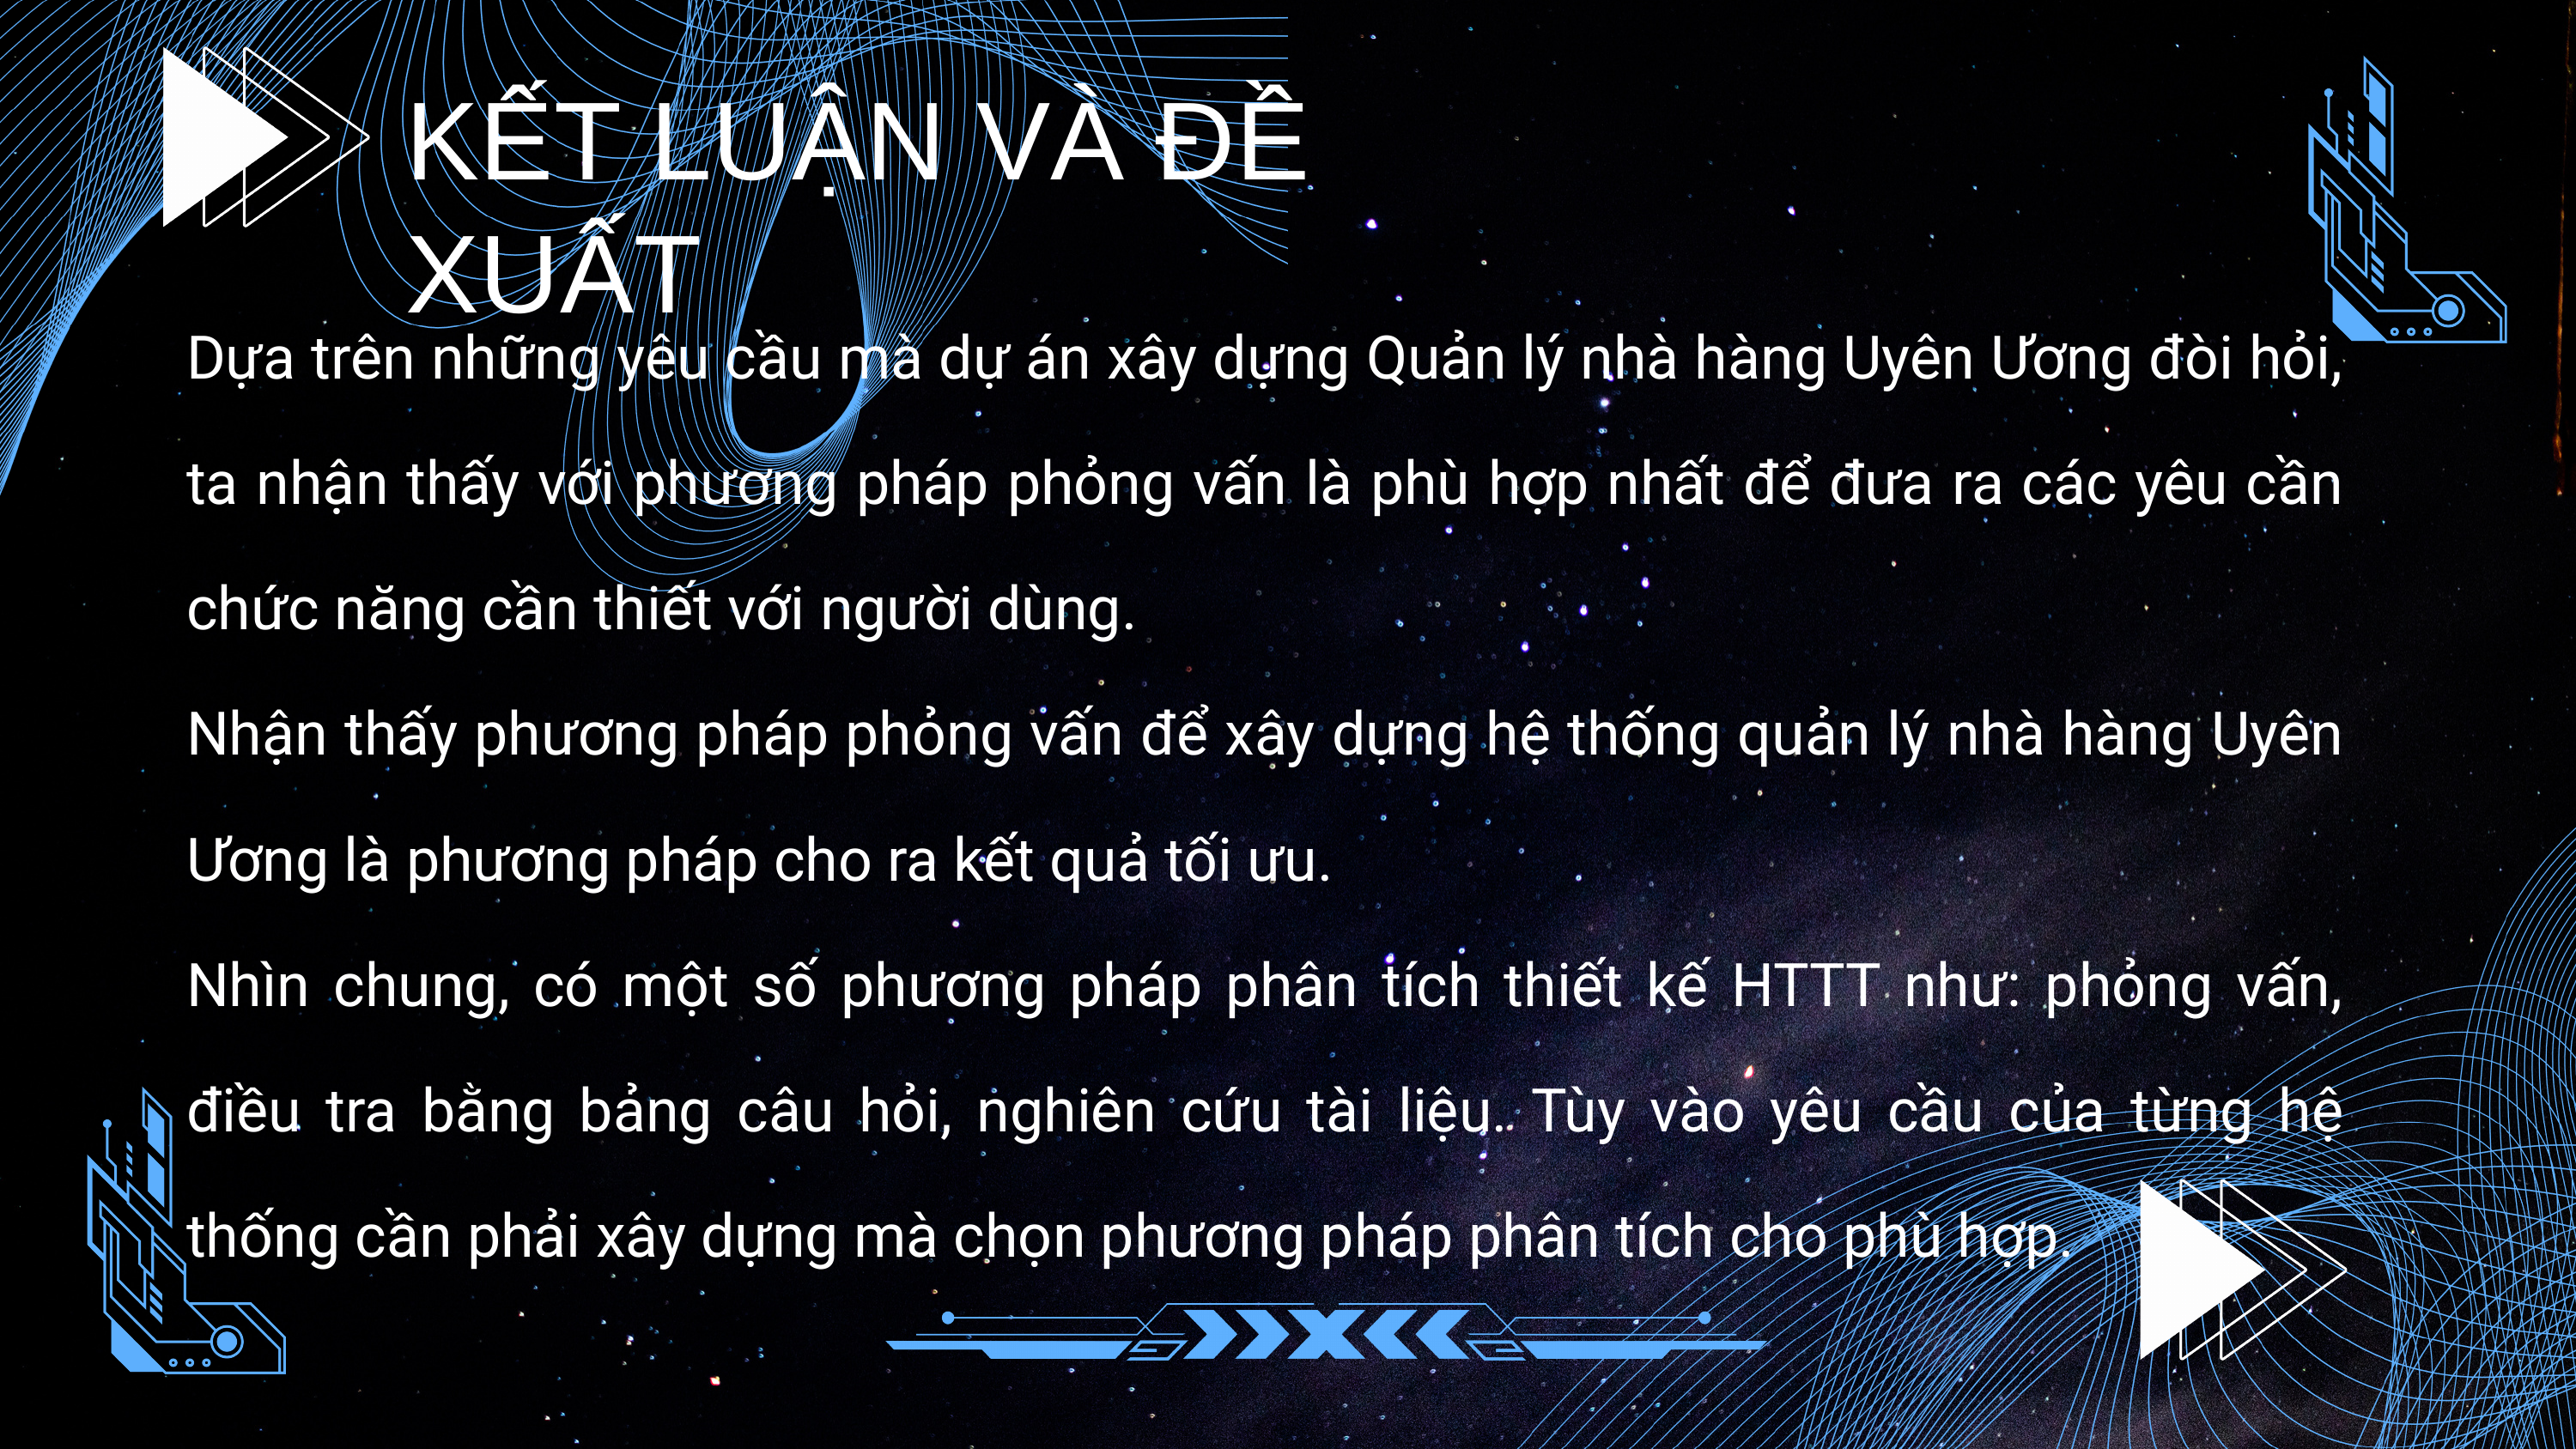

KẾT LUẬN VÀ ĐỀ XUẤT
Dựa trên những yêu cầu mà dự án xây dựng Quản lý nhà hàng Uyên Ương đòi hỏi, ta nhận thấy với phương pháp phỏng vấn là phù hợp nhất để đưa ra các yêu cần chức năng cần thiết với người dùng.
Nhận thấy phương pháp phỏng vấn để xây dựng hệ thống quản lý nhà hàng Uyên Ương là phương pháp cho ra kết quả tối ưu.
Nhìn chung, có một số phương pháp phân tích thiết kế HTTT như: phỏng vấn, điều tra bằng bảng câu hỏi, nghiên cứu tài liệu. Tùy vào yêu cầu của từng hệ thống cần phải xây dựng mà chọn phương pháp phân tích cho phù hợp.